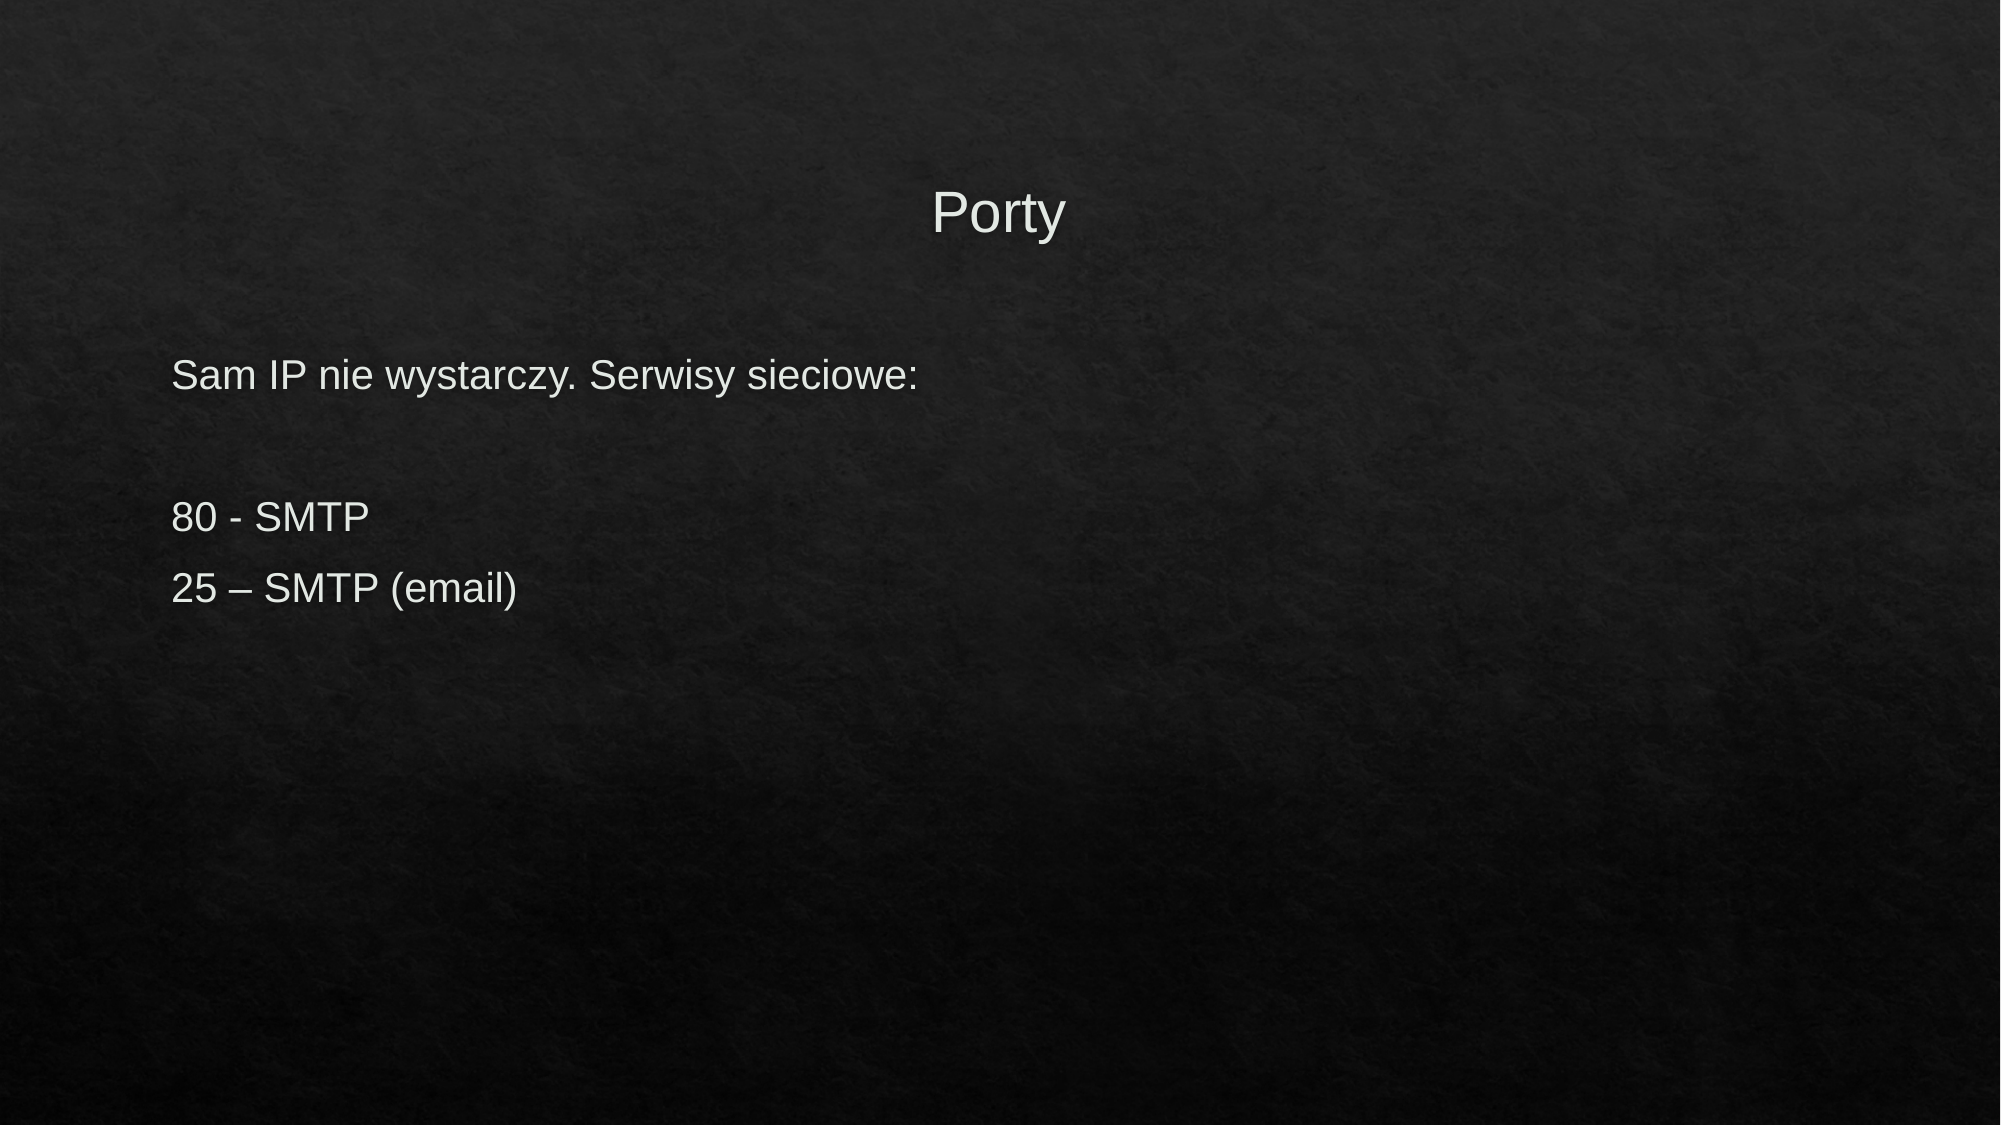

# Porty
Sam IP nie wystarczy. Serwisy sieciowe:

80 - SMTP
25 – SMTP (email)